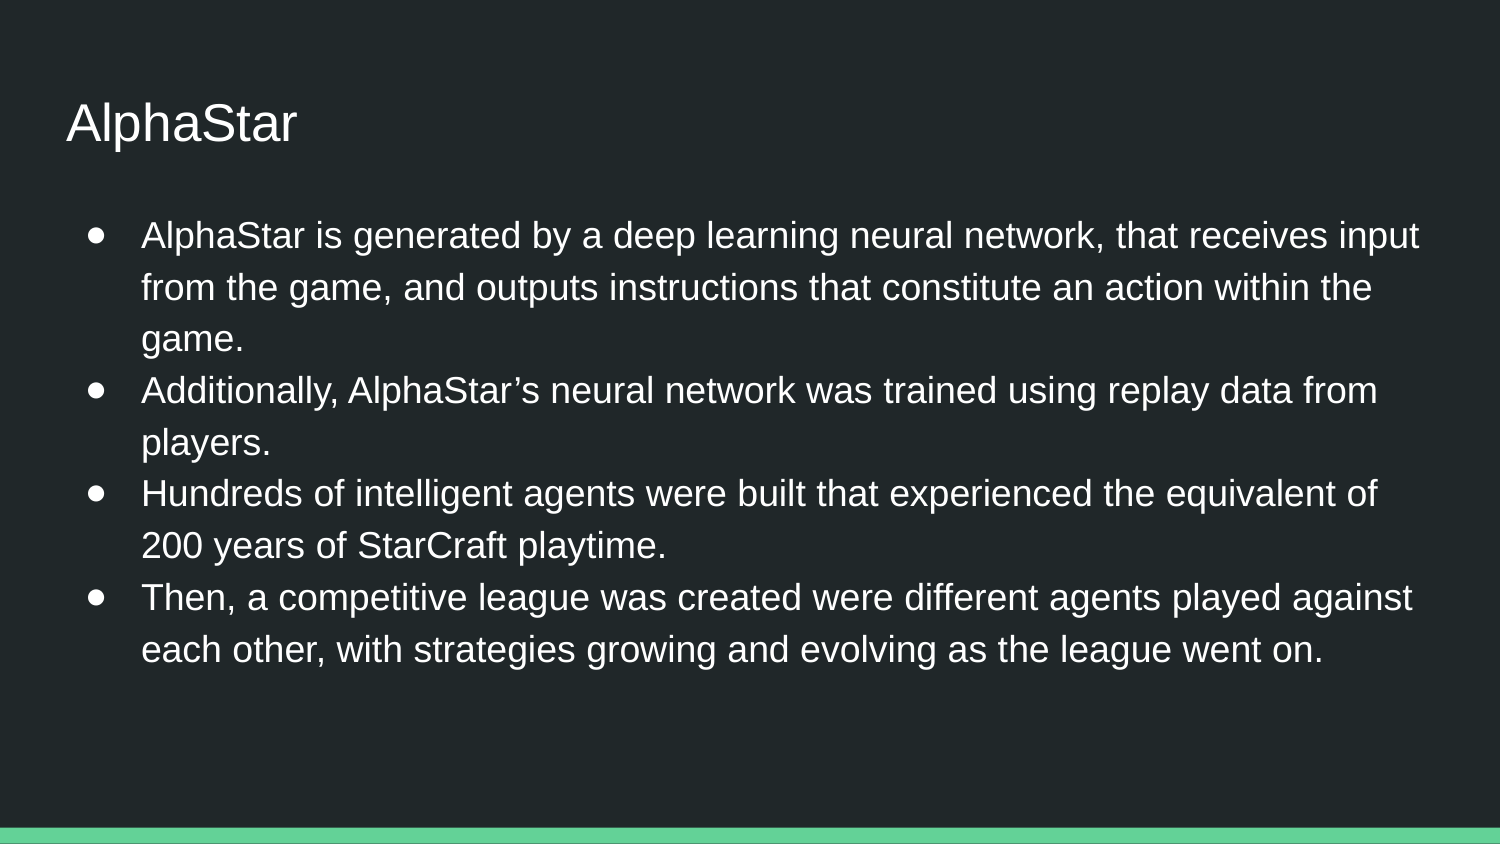

# AlphaStar
AlphaStar is generated by a deep learning neural network, that receives input from the game, and outputs instructions that constitute an action within the game.
Additionally, AlphaStar’s neural network was trained using replay data from players.
Hundreds of intelligent agents were built that experienced the equivalent of 200 years of StarCraft playtime.
Then, a competitive league was created were different agents played against each other, with strategies growing and evolving as the league went on.